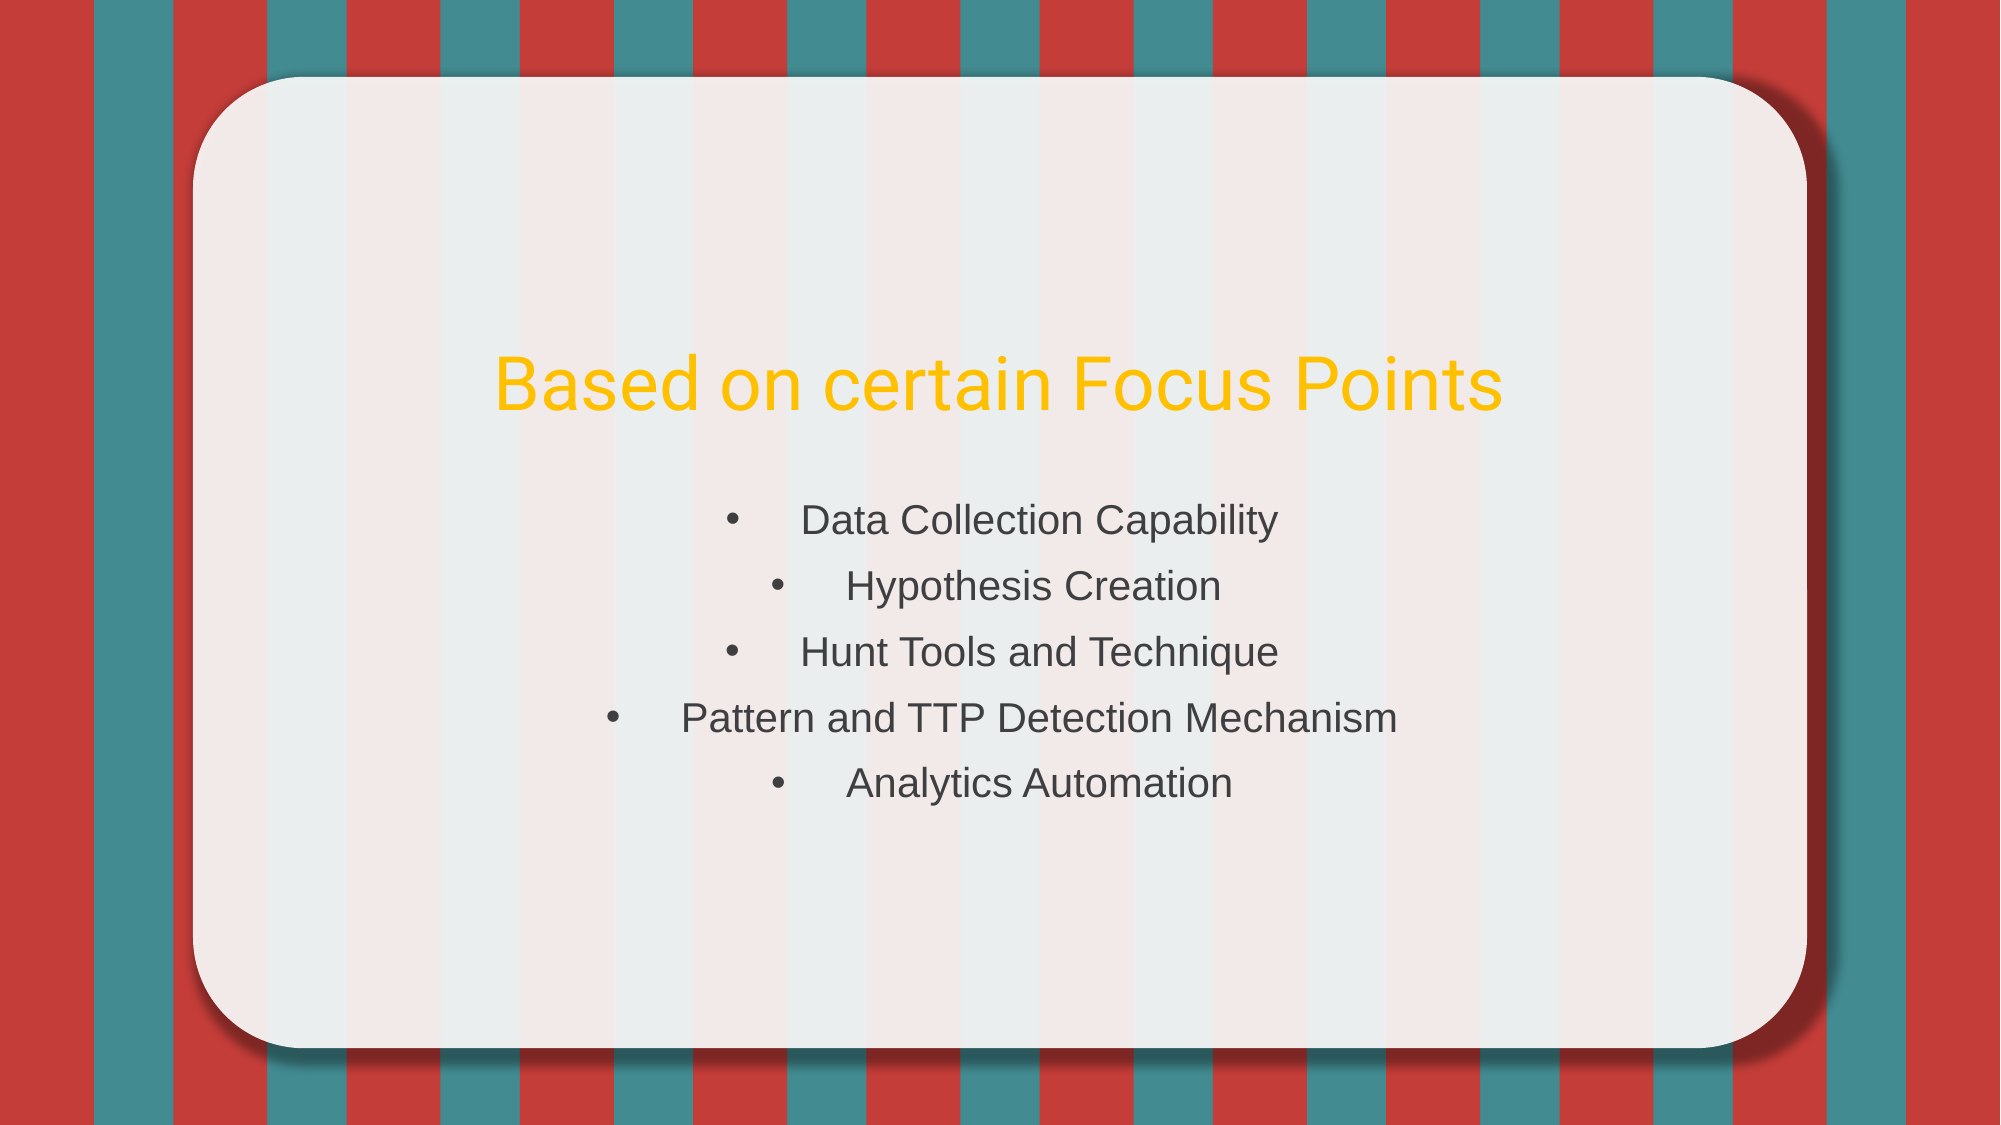

# Based on certain Focus Points
Data Collection Capability
Hypothesis Creation
Hunt Tools and Technique
Pattern and TTP Detection Mechanism
Analytics Automation